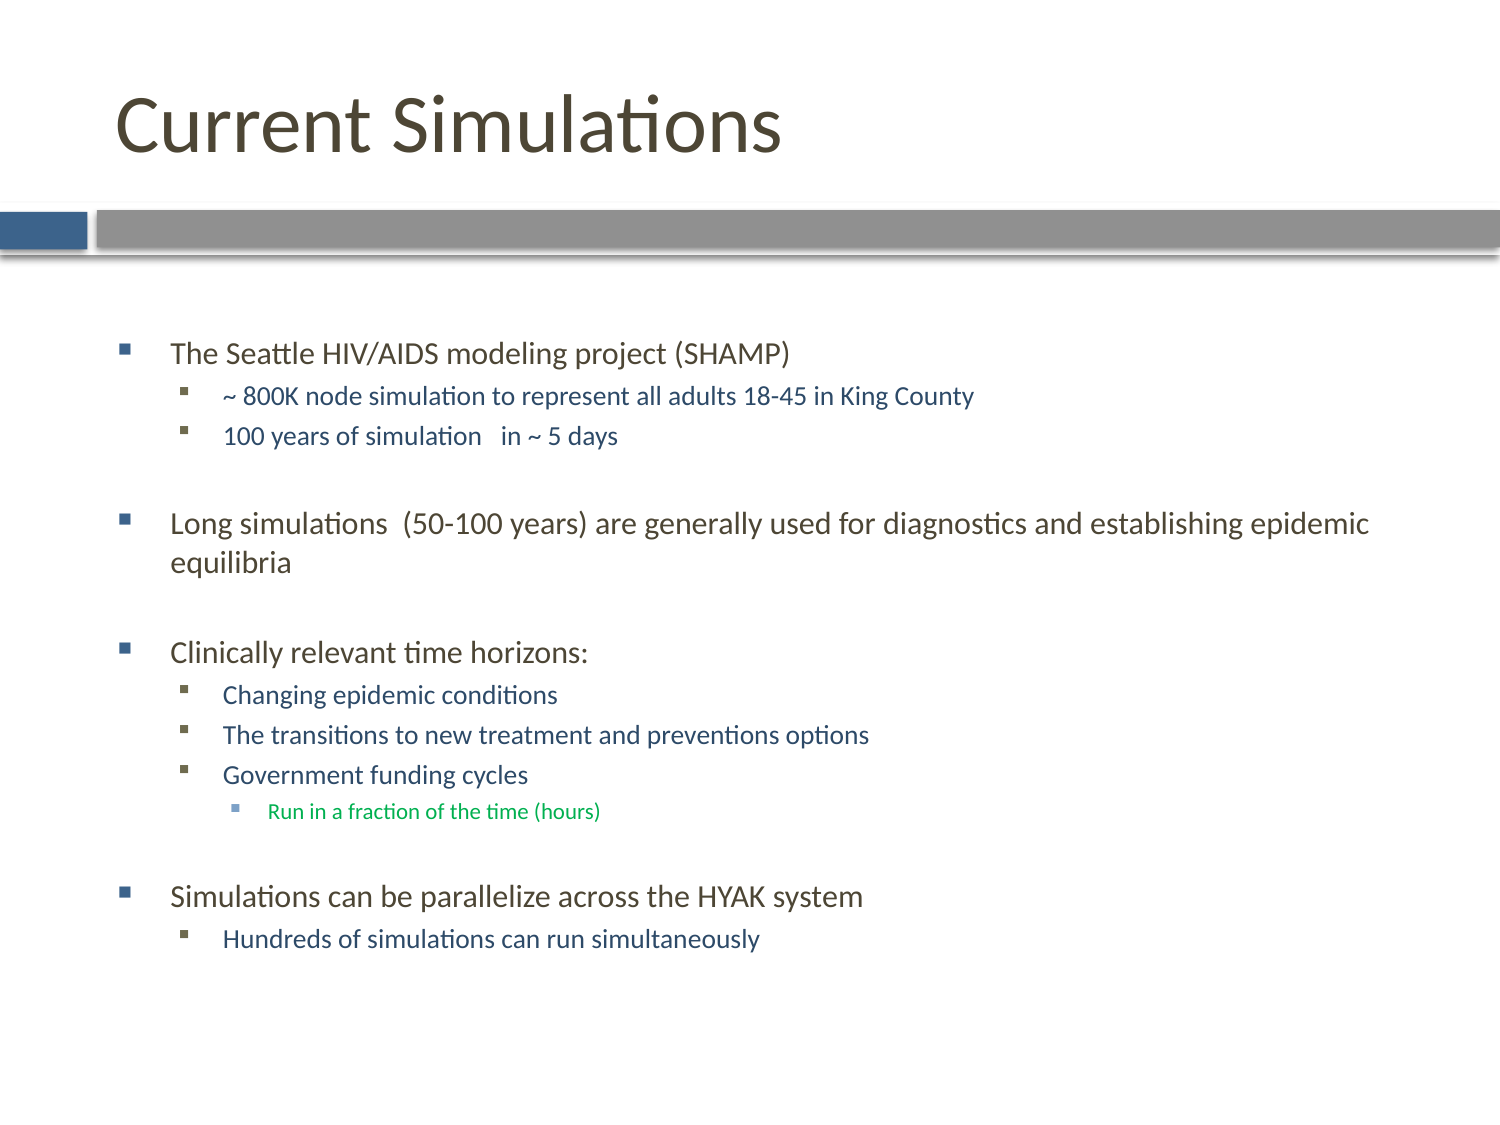

# Current Simulations
The Seattle HIV/AIDS modeling project (SHAMP)
~ 800K node simulation to represent all adults 18-45 in King County
100 years of simulation   in ~ 5 days

Long simulations  (50-100 years) are generally used for diagnostics and establishing epidemic equilibria

Clinically relevant time horizons:
Changing epidemic conditions
The transitions to new treatment and preventions options
Government funding cycles
Run in a fraction of the time (hours)

Simulations can be parallelize across the HYAK system
Hundreds of simulations can run simultaneously